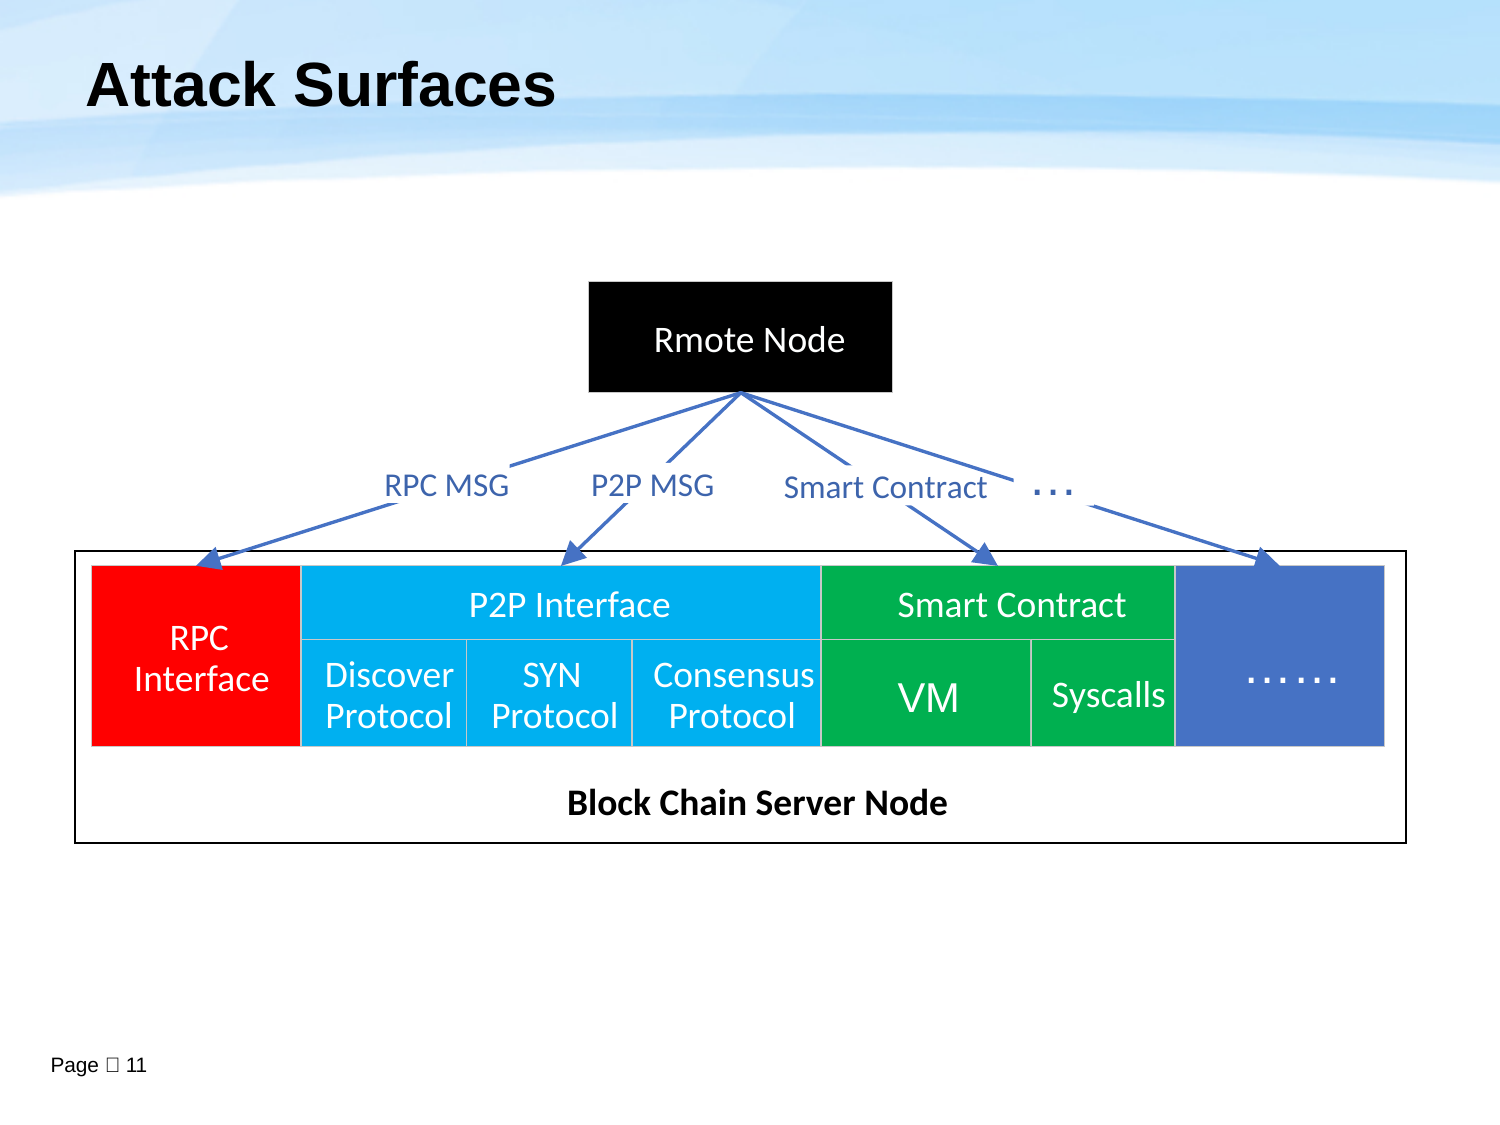

# Attack Surfaces

Rmote Node

…
RPC MSG
P2P MSG
Smart Contract

P2P Interface
Smart Contract
RPC
……

Discover
SYN
Consensus
Interface
VM
Syscalls
Protocol
Protocol
Protocol
Block Chain Server Node